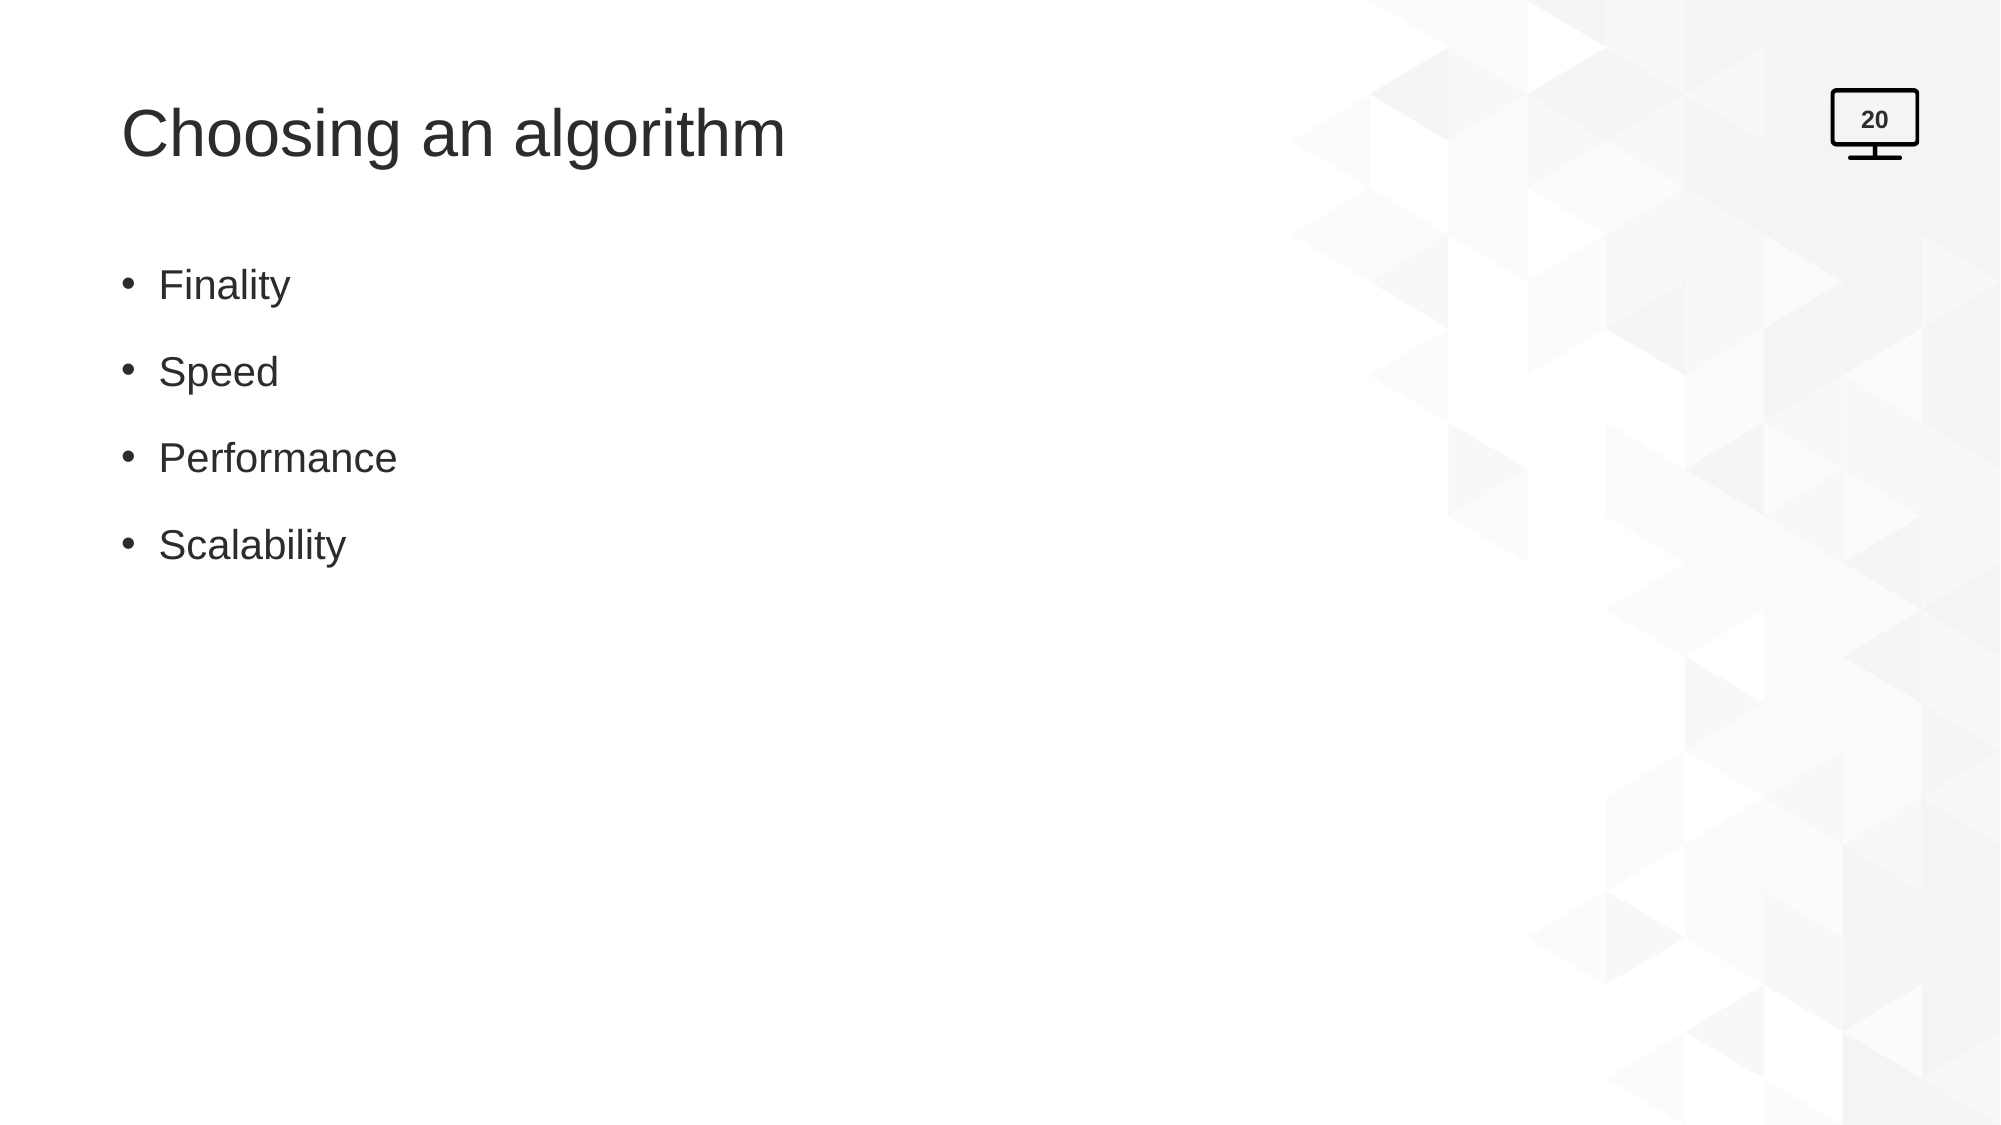

# Choosing an algorithm
20
Finality
Speed
Performance
Scalability